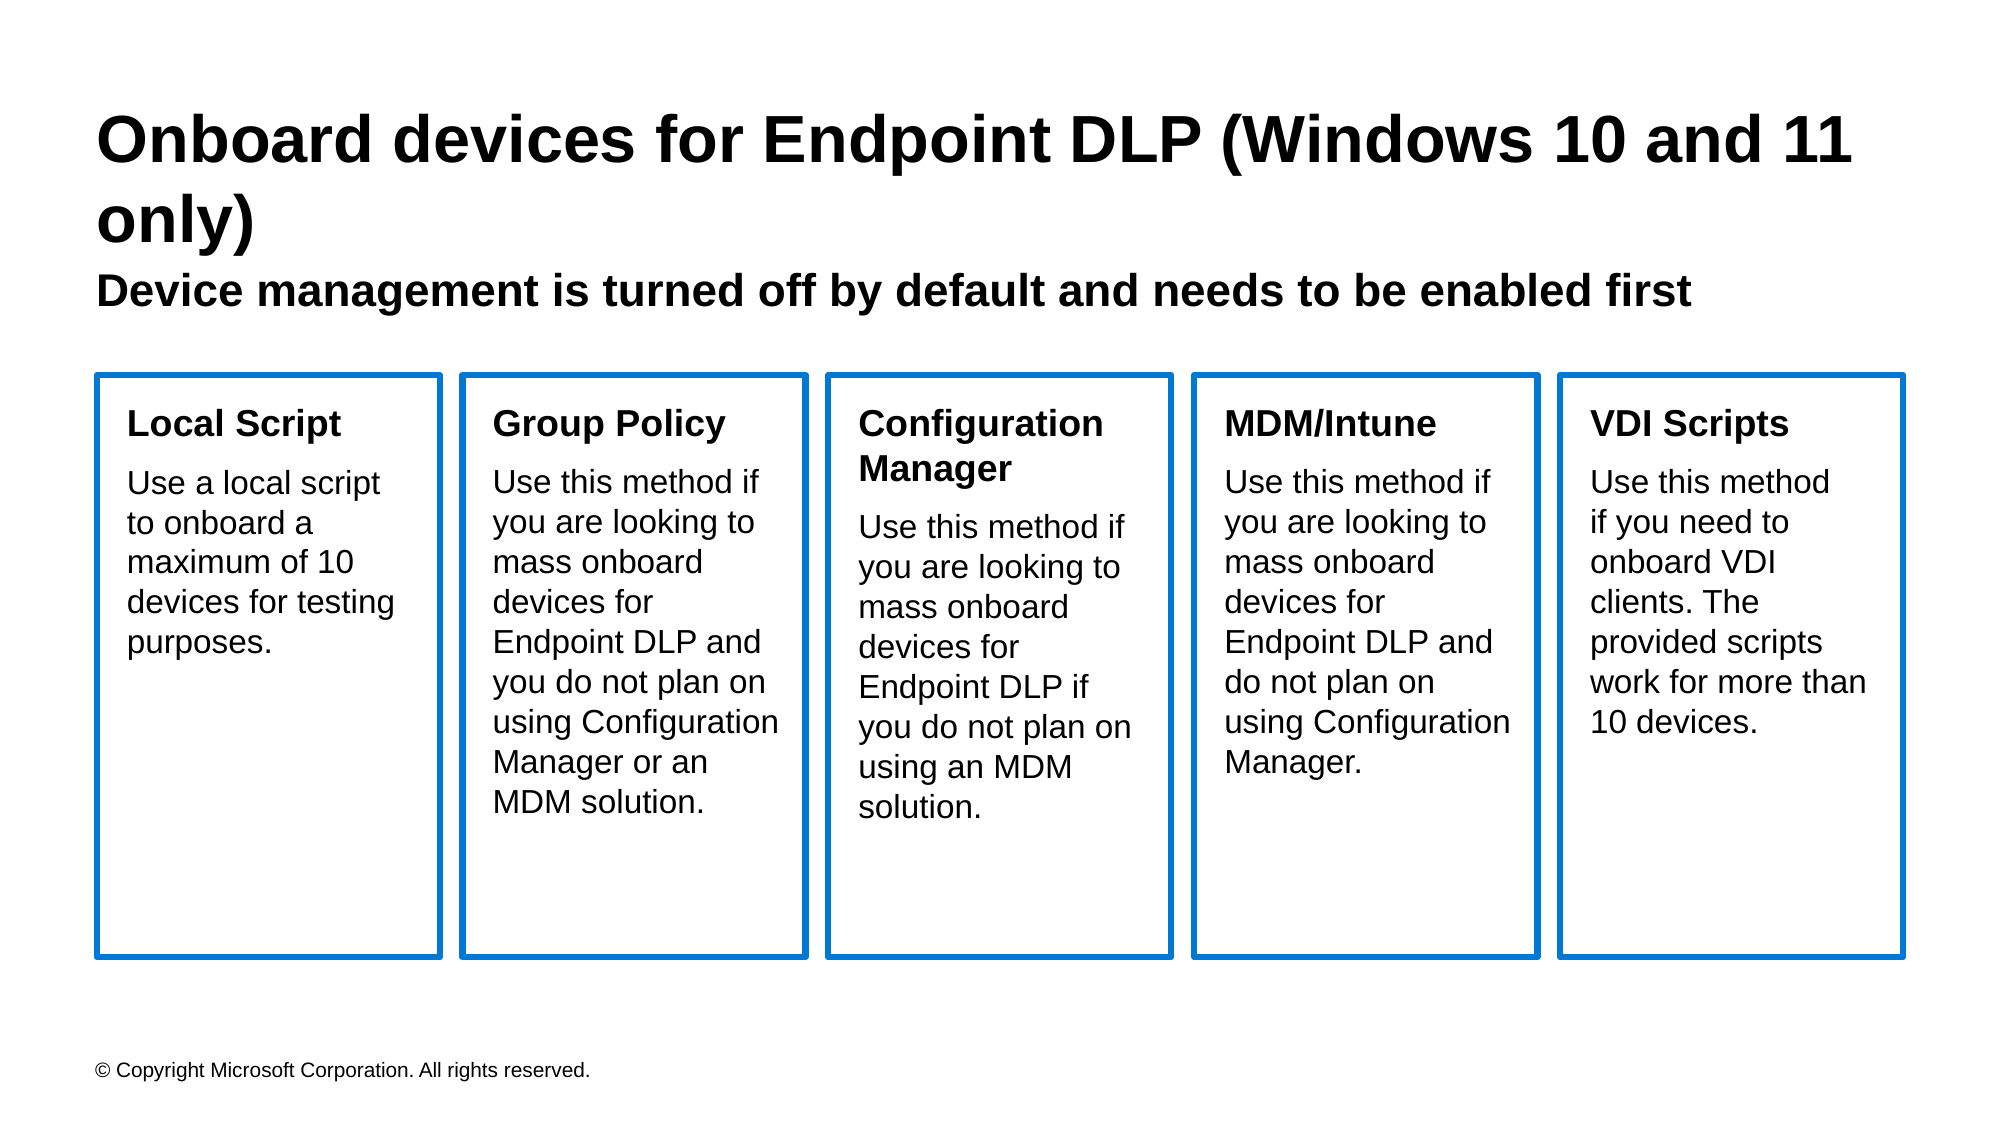

# Onboard devices for Endpoint DLP (Windows 10 and 11 only)
Device management is turned off by default and needs to be enabled first
Group Policy
Use this method if you are looking to mass onboard devices for Endpoint DLP and you do not plan on using Configuration Manager or an MDM solution.
Configuration Manager
Use this method if you are looking to mass onboard devices for Endpoint DLP if
you do not plan on using an MDM solution.

MDM/Intune
Use this method if you are looking to mass onboard devices for Endpoint DLP and do not plan on using Configuration Manager.

VDI Scripts
Use this method
if you need to onboard VDI clients. The provided scripts work for more than 10 devices.
Local Script
Use a local script
to onboard a maximum of 10 devices for testing purposes.